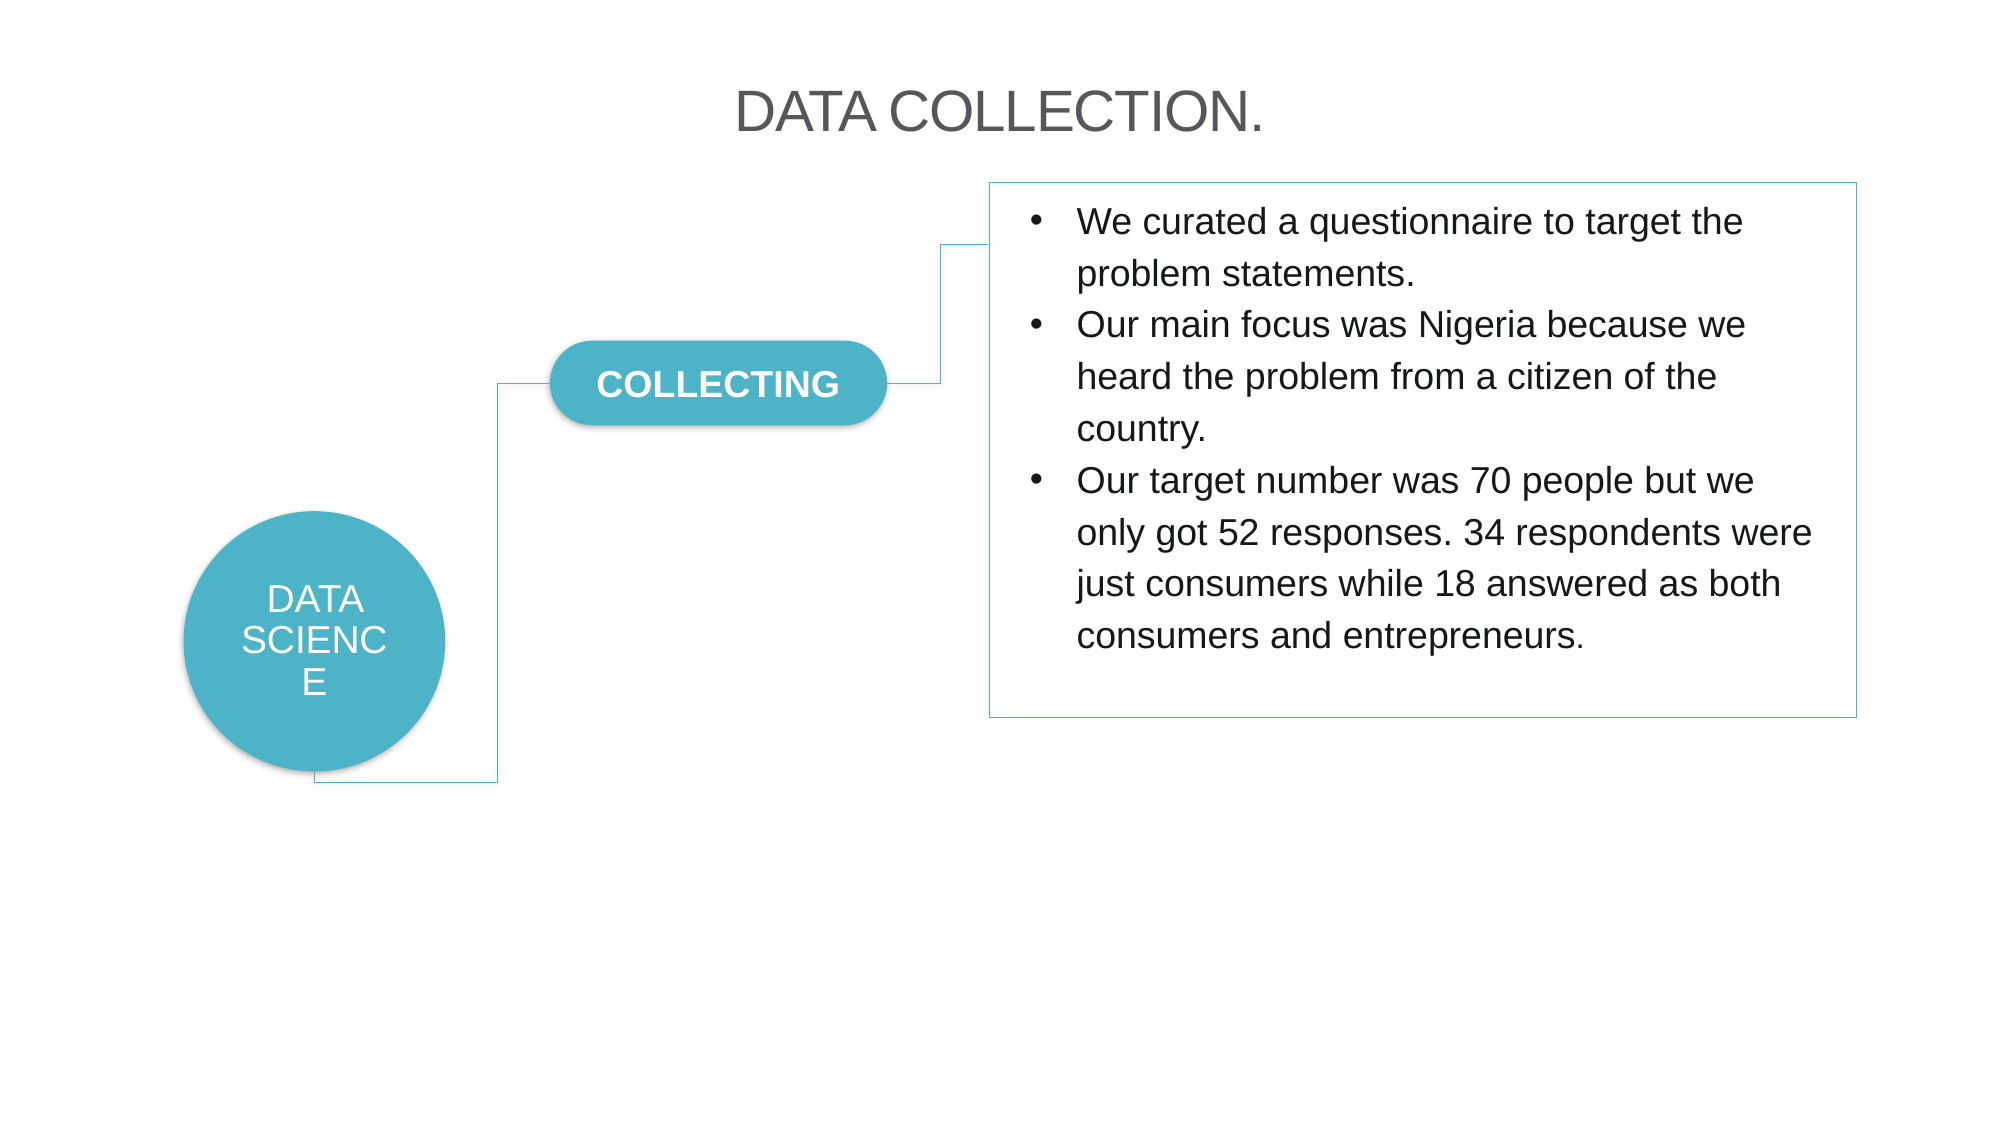

# DATA COLLECTION.
We curated a questionnaire to target the problem statements.
Our main focus was Nigeria because we heard the problem from a citizen of the country.
Our target number was 70 people but we only got 52 responses. 34 respondents were just consumers while 18 answered as both consumers and entrepreneurs.

COLLECTING
DATA SCIENCE